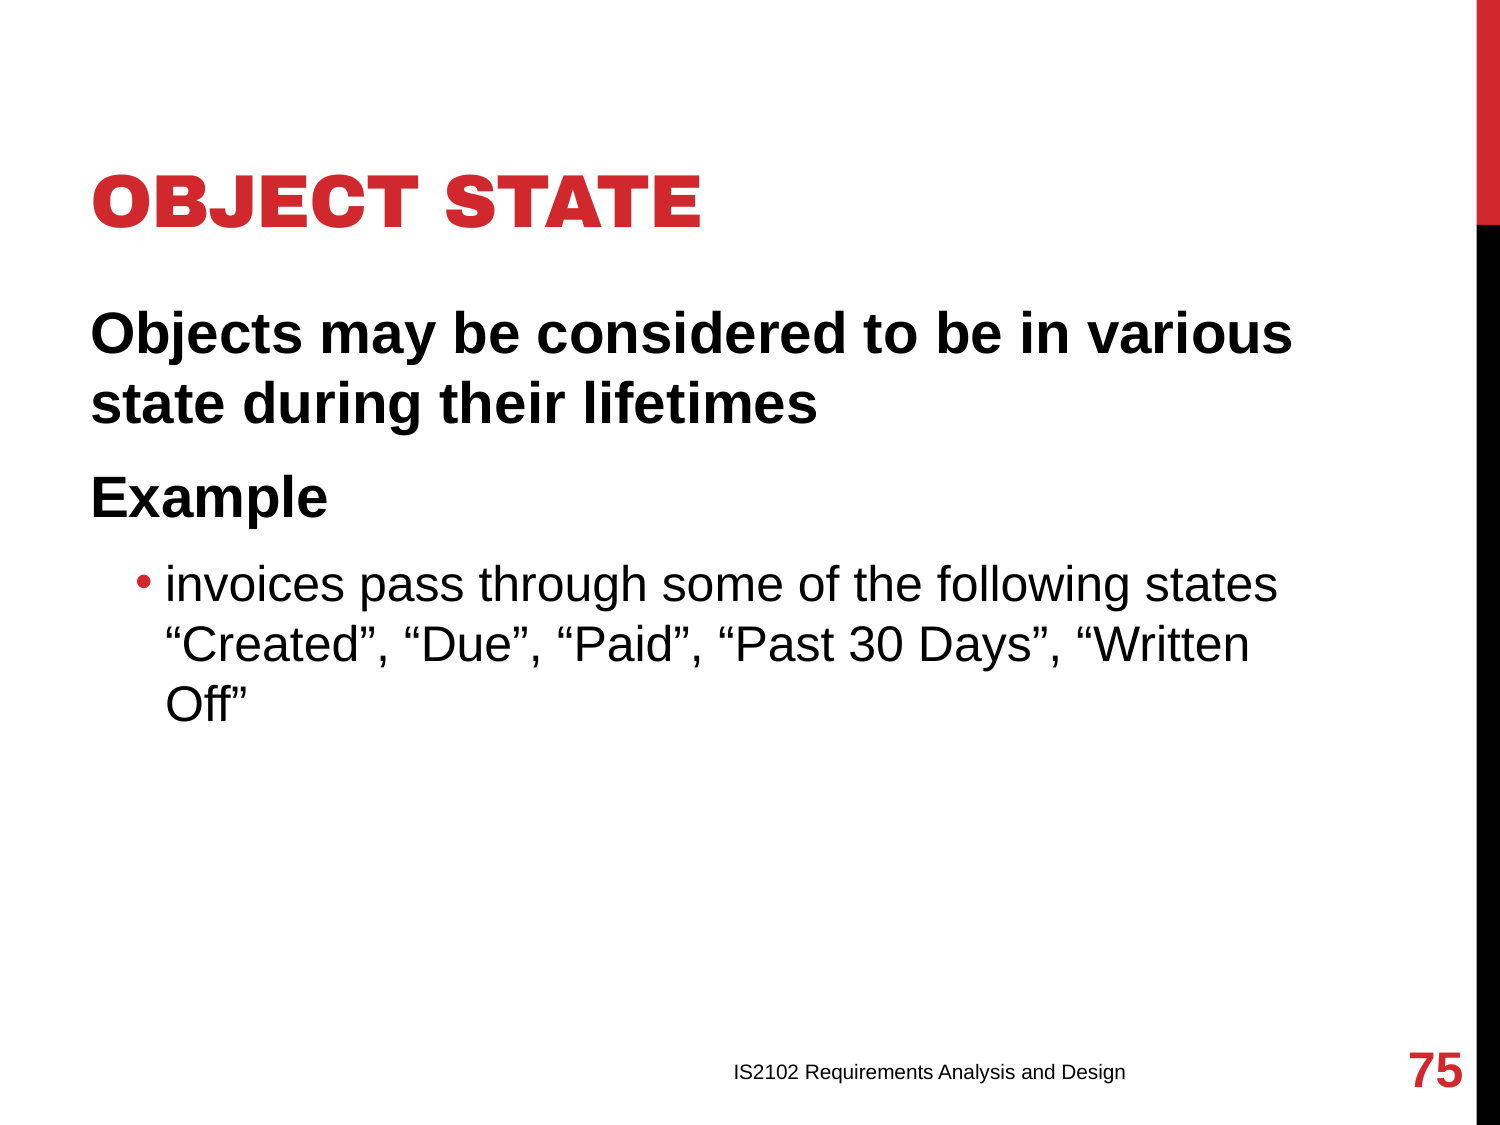

# Object State
Objects may be considered to be in various state during their lifetimes
Example
invoices pass through some of the following states “Created”, “Due”, “Paid”, “Past 30 Days”, “Written Off”
75
IS2102 Requirements Analysis and Design